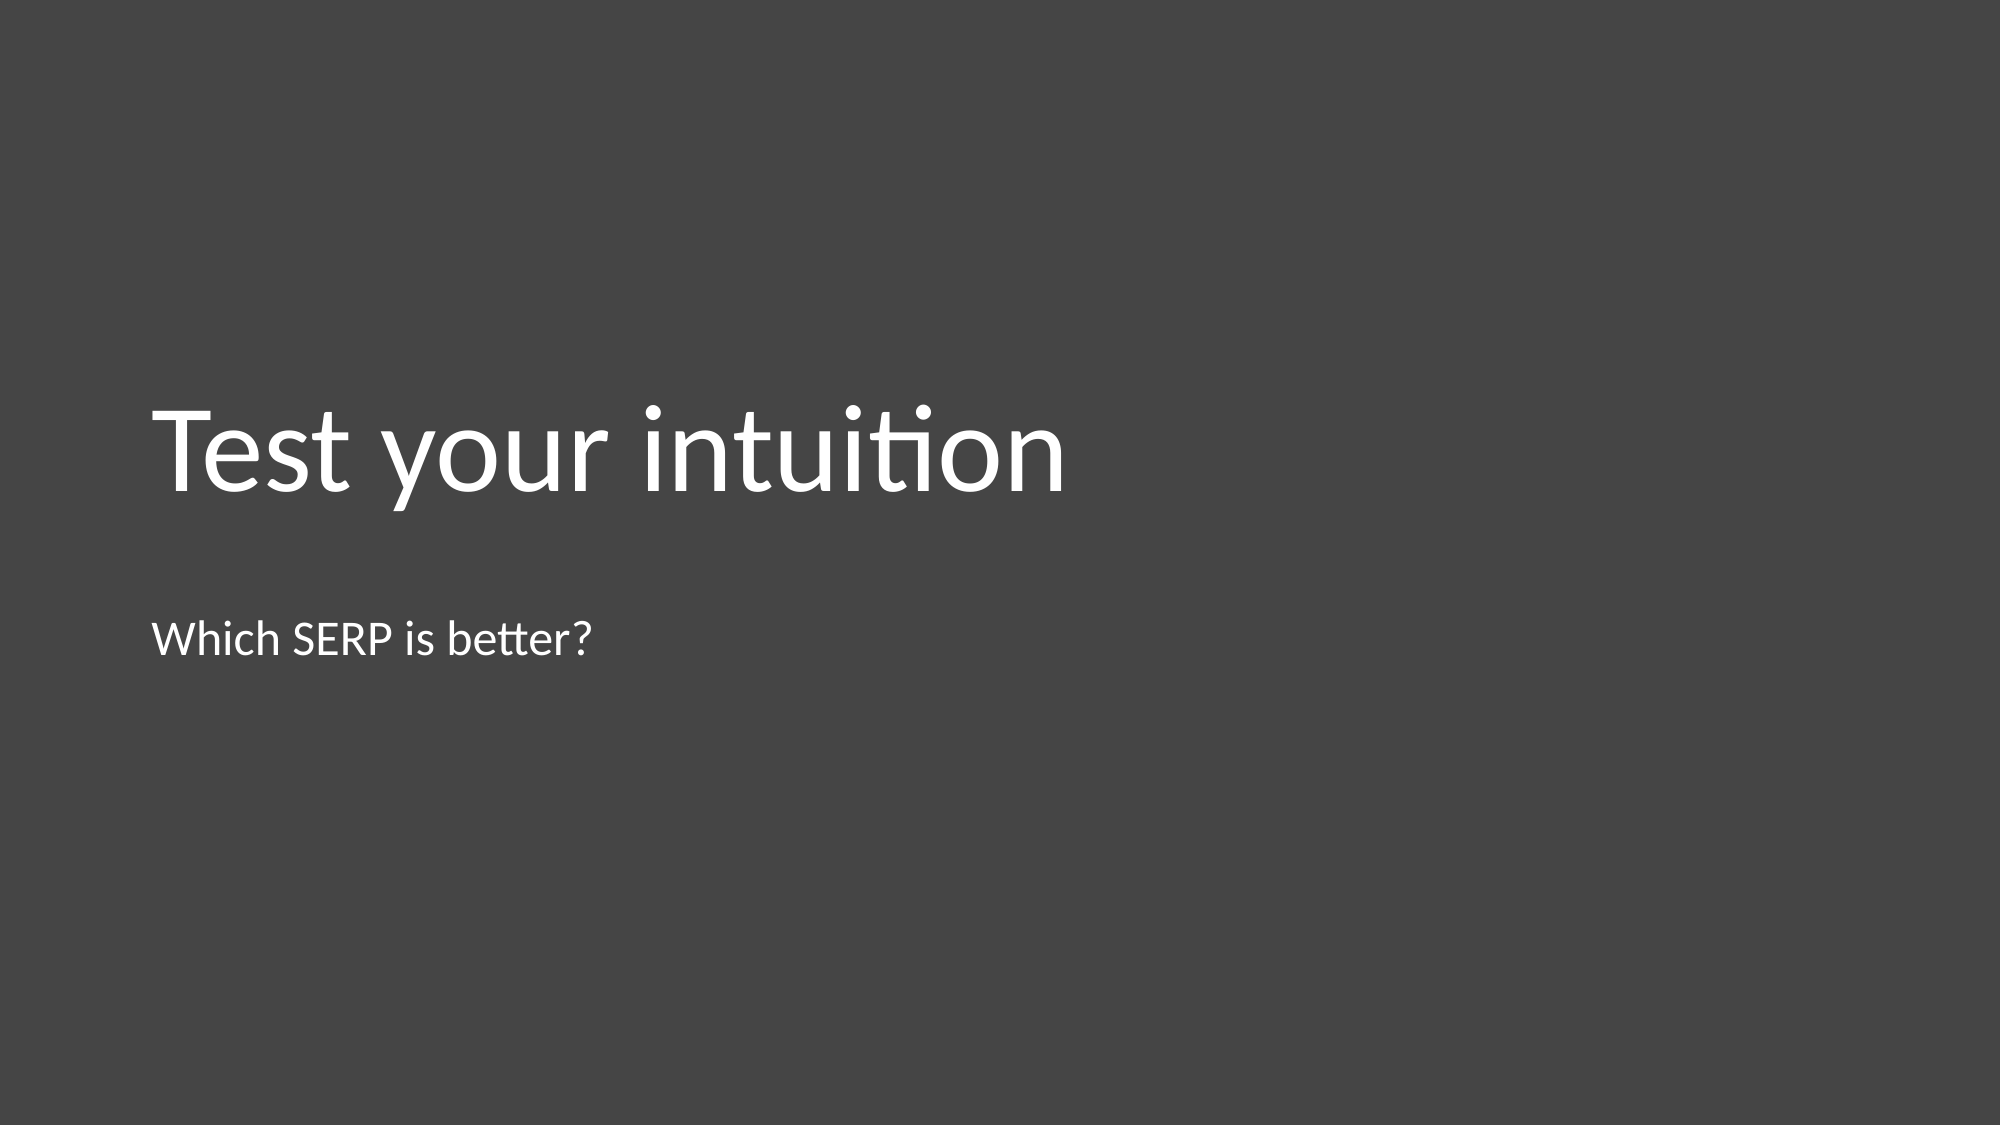

# Test your intuition
Which SERP is better?